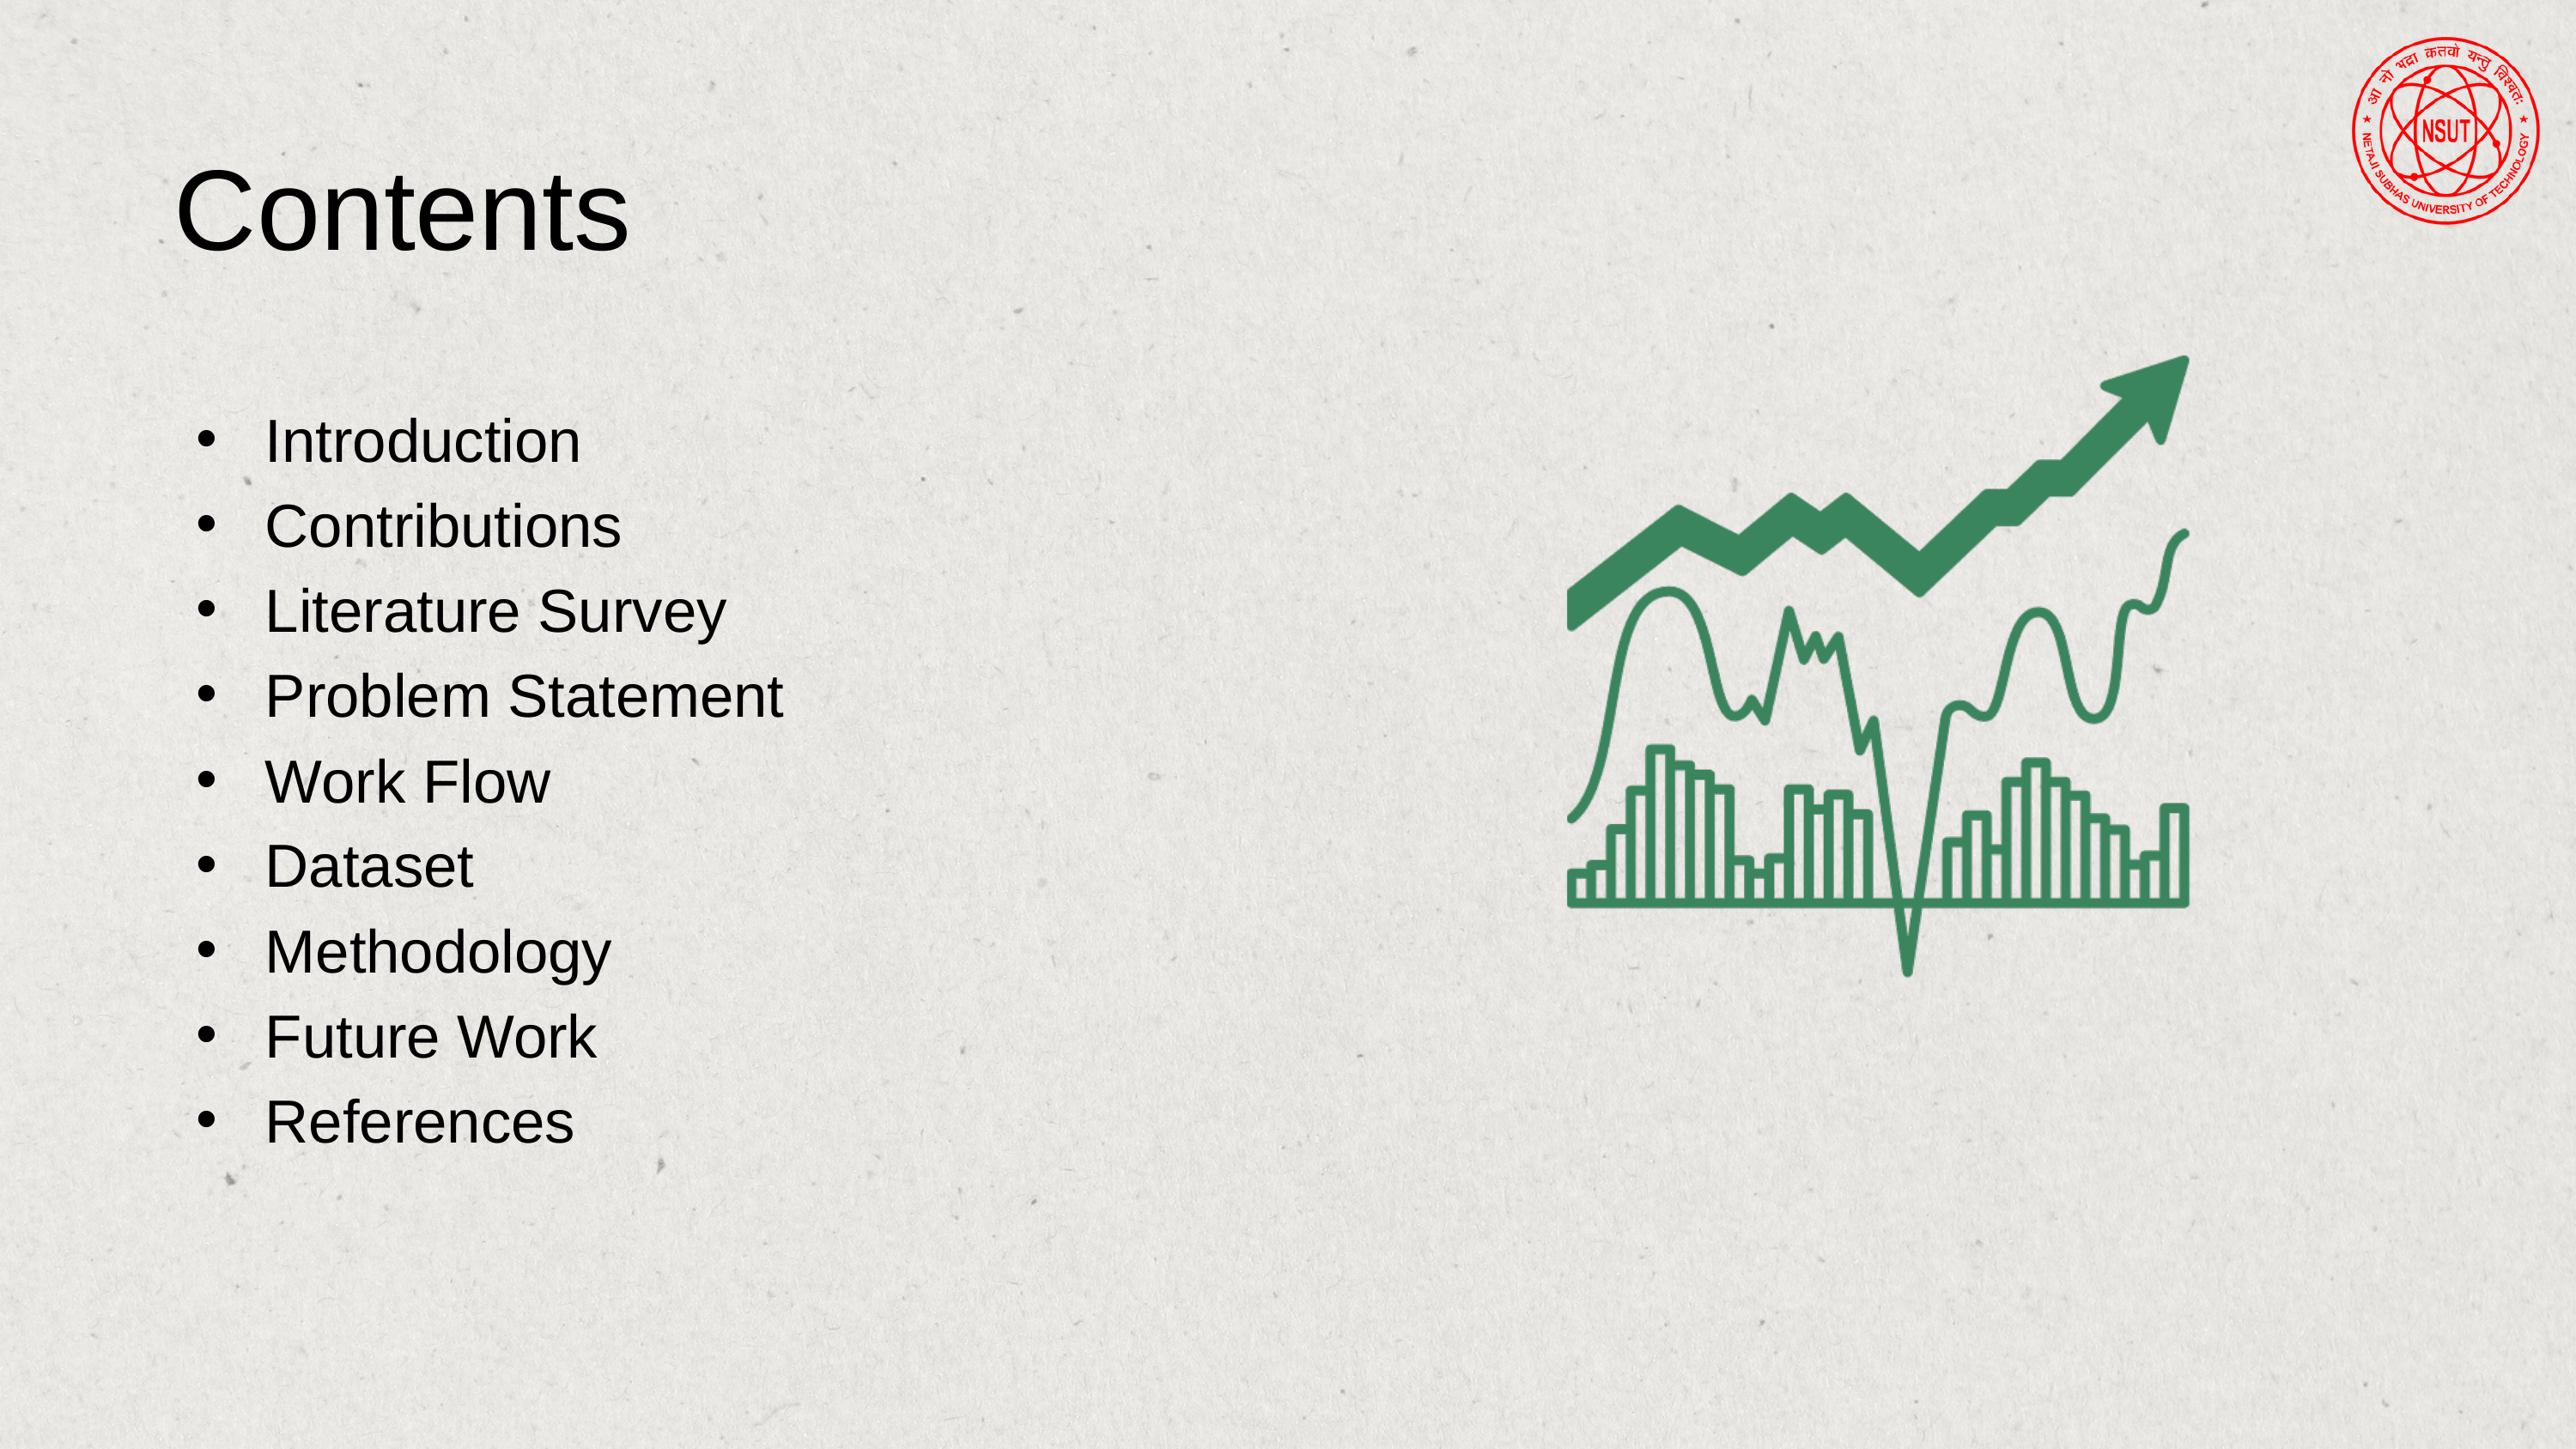

Contents

 Introduction
 Contributions
 Literature Survey
 Problem Statement
 Work Flow
 Dataset
 Methodology
 Future Work
 References